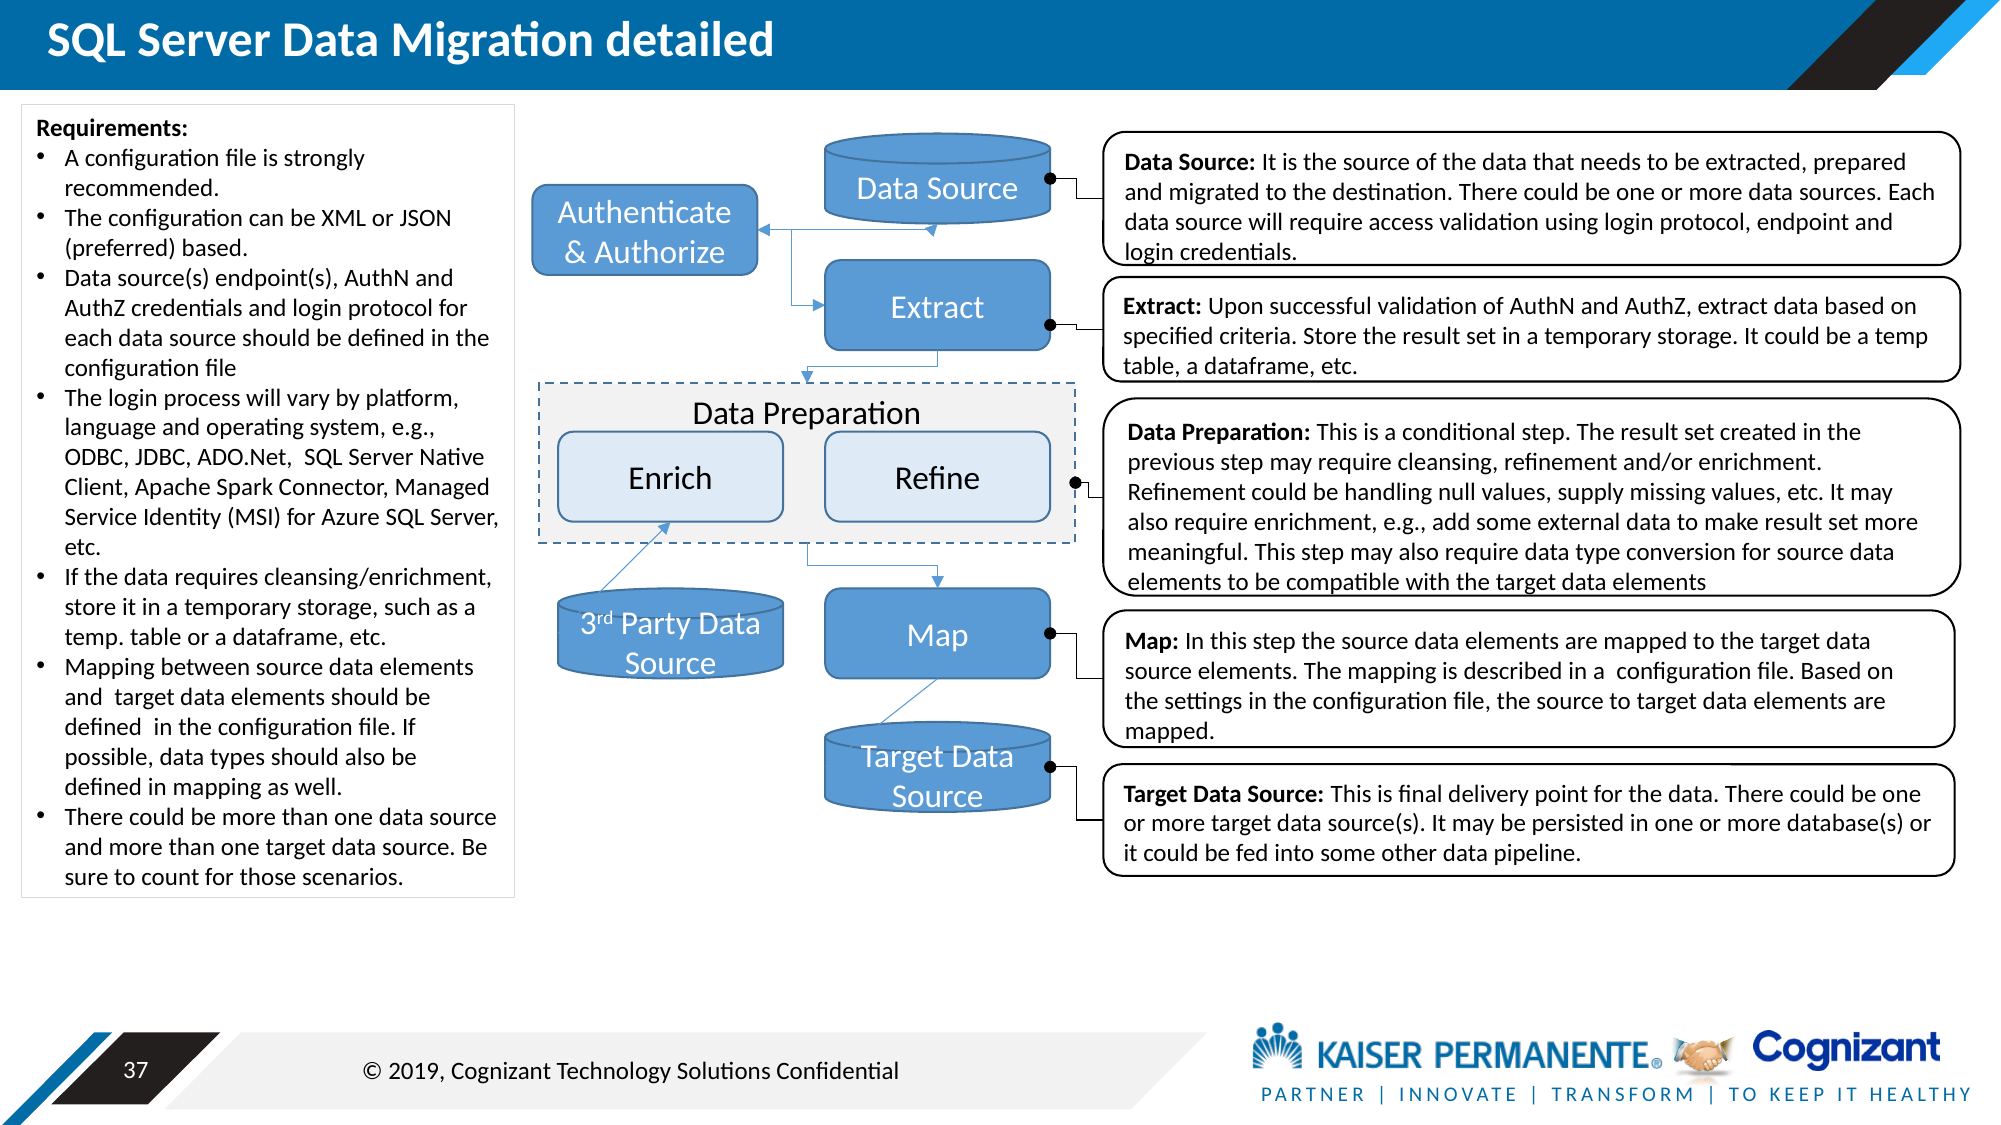

# SQL Server Data Migration detailed
Requirements:
A configuration file is strongly recommended.
The configuration can be XML or JSON (preferred) based.
Data source(s) endpoint(s), AuthN and AuthZ credentials and login protocol for each data source should be defined in the configuration file
The login process will vary by platform, language and operating system, e.g., ODBC, JDBC, ADO.Net,  SQL Server Native Client, Apache Spark Connector, Managed Service Identity (MSI) for Azure SQL Server, etc.
If the data requires cleansing/enrichment, store it in a temporary storage, such as a temp. table or a dataframe, etc.
Mapping between source data elements and  target data elements should be defined  in the configuration file. If possible, data types should also be defined in mapping as well.
There could be more than one data source and more than one target data source. Be sure to count for those scenarios.
Data Source: It is the source of the data that needs to be extracted, prepared and migrated to the destination. There could be one or more data sources. Each data source will require access validation using login protocol, endpoint and login credentials.
Data Source
Authenticate & Authorize
Extract
Extract: Upon successful validation of AuthN and AuthZ, extract data based on specified criteria. Store the result set in a temporary storage. It could be a temp table, a dataframe, etc.
Data Preparation
Data Preparation: This is a conditional step. The result set created in the previous step may require cleansing, refinement and/or enrichment.  Refinement could be handling null values, supply missing values, etc. It may also require enrichment, e.g., add some external data to make result set more meaningful. This step may also require data type conversion for source data elements to be compatible with the target data elements
Enrich
Refine
3rd Party Data Source
Map
Map: In this step the source data elements are mapped to the target data source elements. The mapping is described in a  configuration file. Based on the settings in the configuration file, the source to target data elements are mapped.
Target Data Source
Target Data Source: This is final delivery point for the data. There could be one or more target data source(s). It may be persisted in one or more database(s) or it could be fed into some other data pipeline.